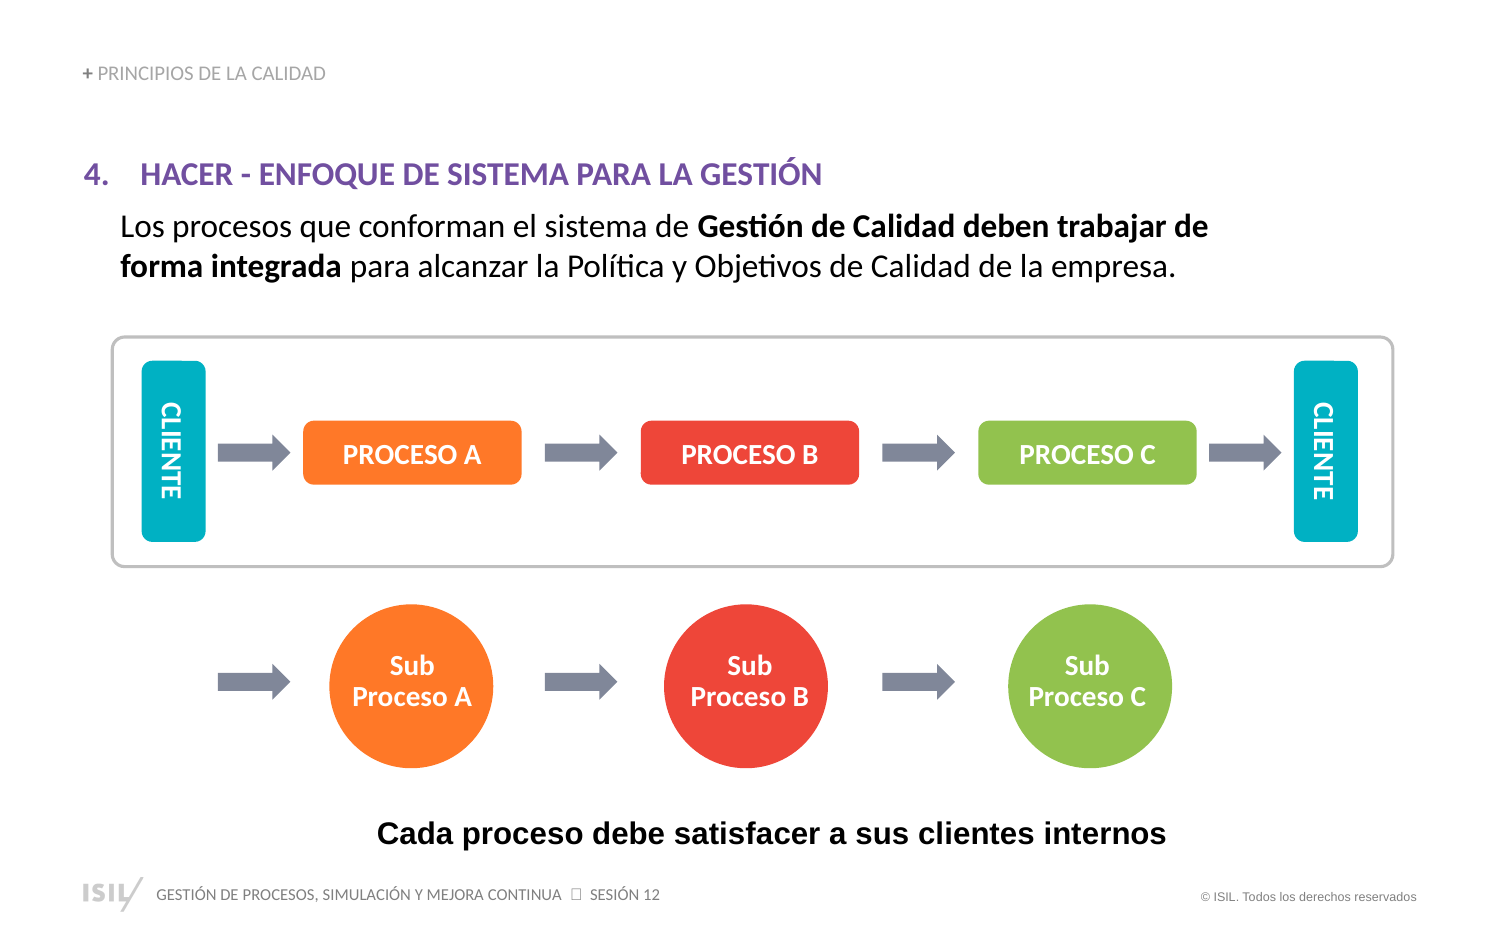

+ PRINCIPIOS DE LA CALIDAD
HACER - ENFOQUE DE SISTEMA PARA LA GESTIÓN
Los procesos que conforman el sistema de Gestión de Calidad deben trabajar de forma integrada para alcanzar la Política y Objetivos de Calidad de la empresa.

CLIENTE
CLIENTE
PROCESO A
PROCESO B
PROCESO C

Sub
Proceso A
Sub
Proceso B
Sub
Proceso C

Cada proceso debe satisfacer a sus clientes internos